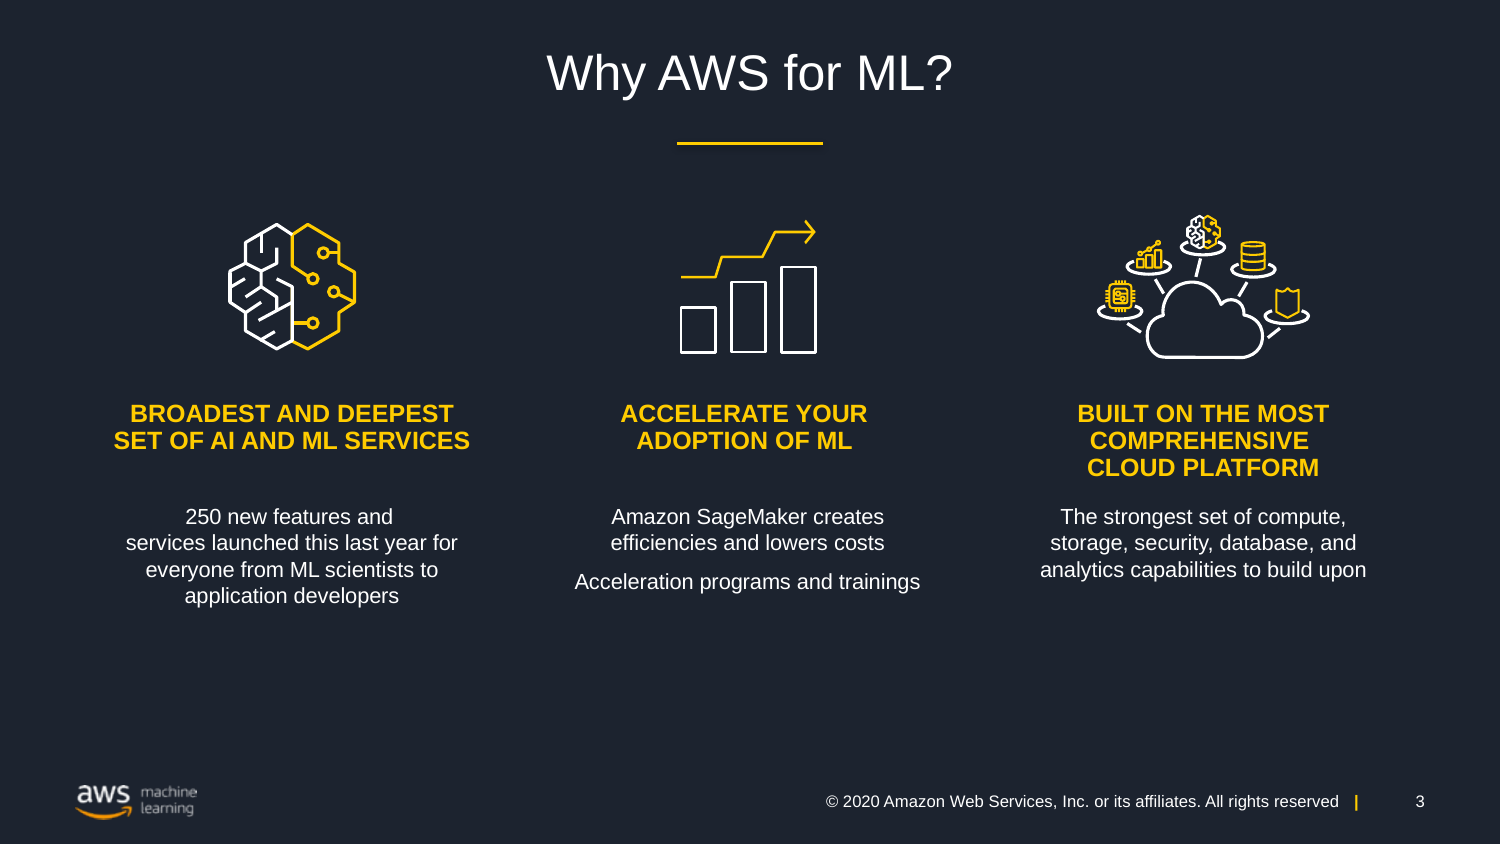

# Why AWS for ML?

BROADEST AND DEEPEST SET OF AI AND ML SERVICES
ACCELERATE YOUR
ADOPTION OF ML
BUILT ON THE MOST COMPREHENSIVE
CLOUD PLATFORM
250 new features and
services launched this last year for everyone from ML scientists to application developers
Amazon SageMaker creates efficiencies and lowers costs
Acceleration programs and trainings

The strongest set of compute, storage, security, database, and analytics capabilities to build upon